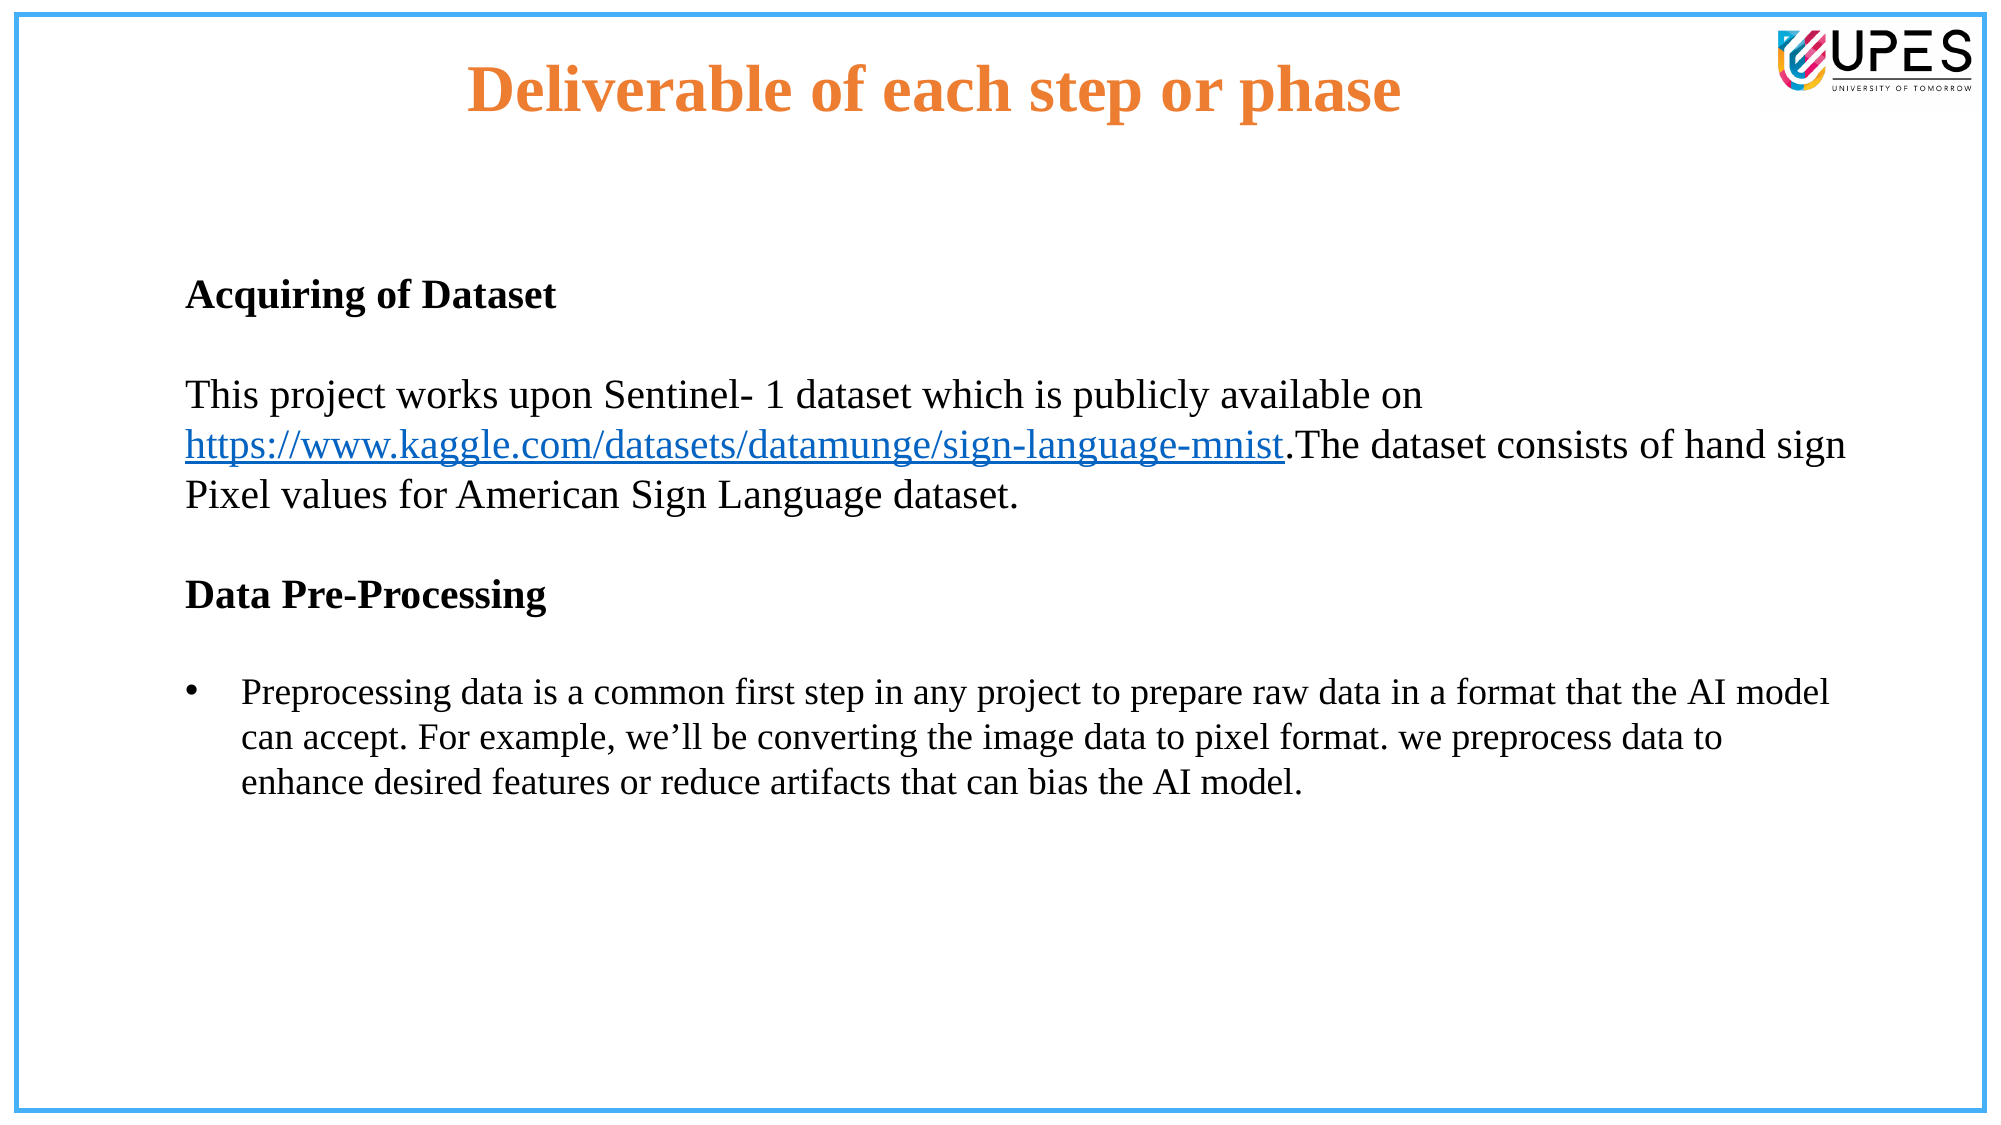

Deliverable of each step or phase
Acquiring of Dataset

This project works upon Sentinel- 1 dataset which is publicly available on https://www.kaggle.com/datasets/datamunge/sign-language-mnist.The dataset consists of hand sign
Pixel values for American Sign Language dataset.

Data Pre-Processing

Preprocessing data is a common first step in any project to prepare raw data in a format that the AI model can accept. For example, we’ll be converting the image data to pixel format. we preprocess data to enhance desired features or reduce artifacts that can bias the AI model.